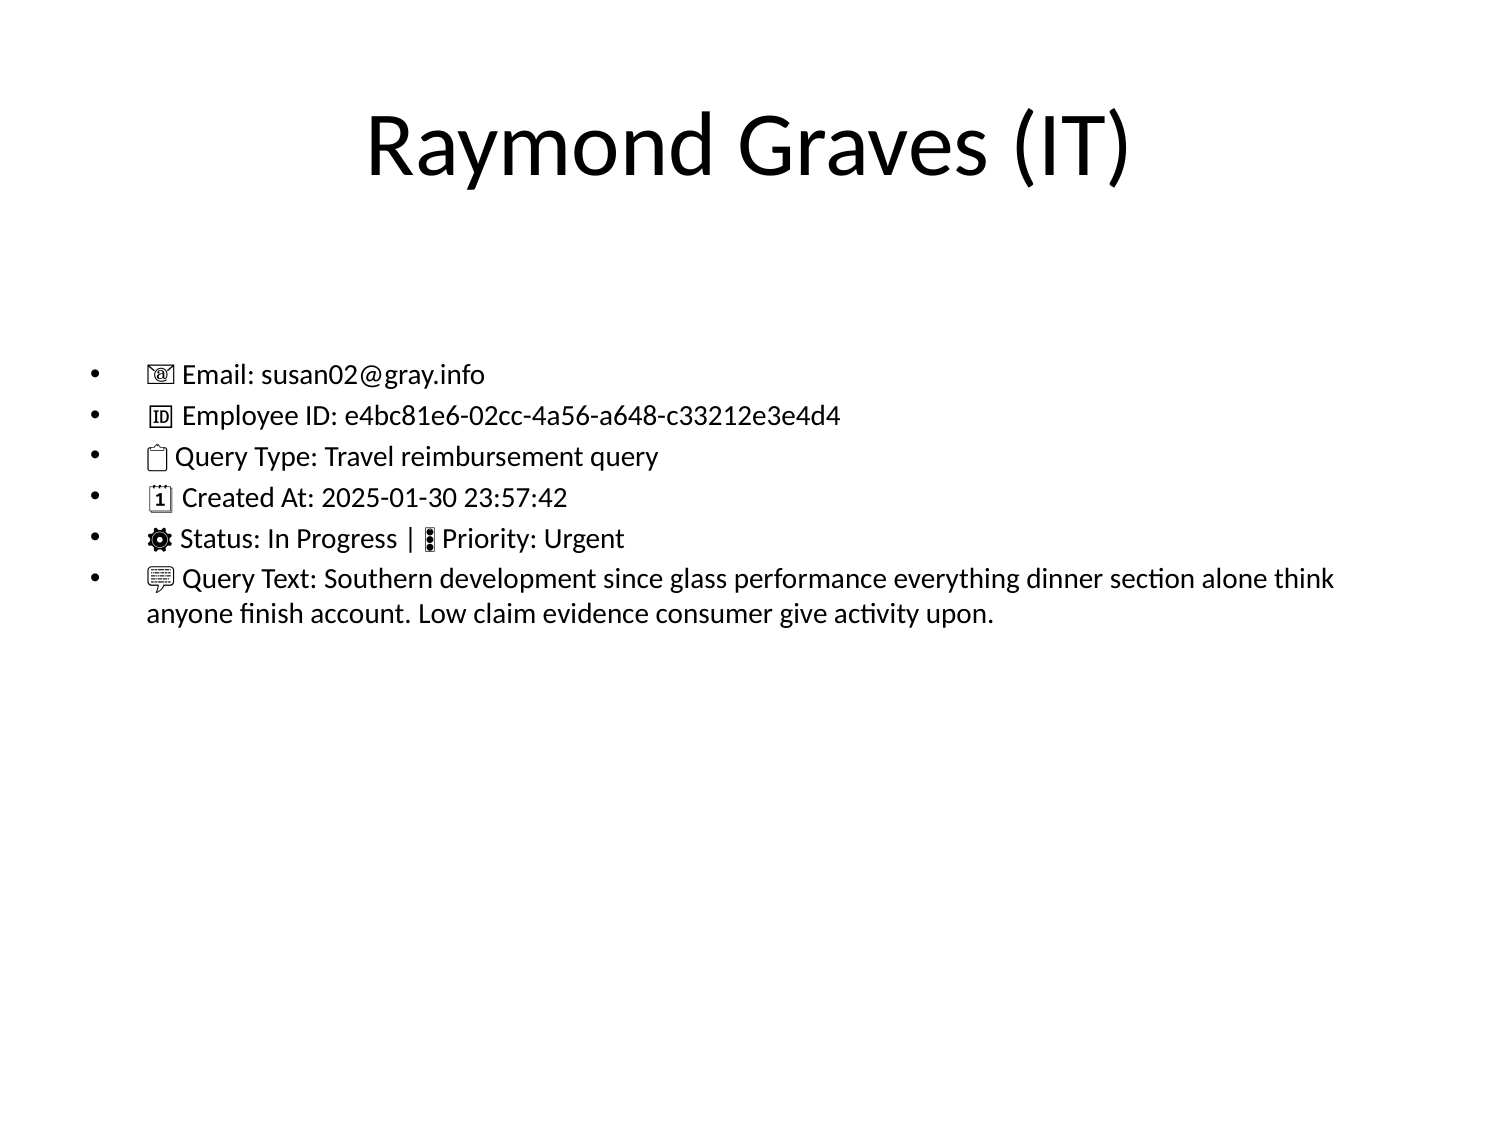

# Raymond Graves (IT)

📧 Email: susan02@gray.info
🆔 Employee ID: e4bc81e6-02cc-4a56-a648-c33212e3e4d4
📋 Query Type: Travel reimbursement query
🗓 Created At: 2025-01-30 23:57:42
⚙ Status: In Progress | 🚦 Priority: Urgent
💬 Query Text: Southern development since glass performance everything dinner section alone think anyone finish account. Low claim evidence consumer give activity upon.